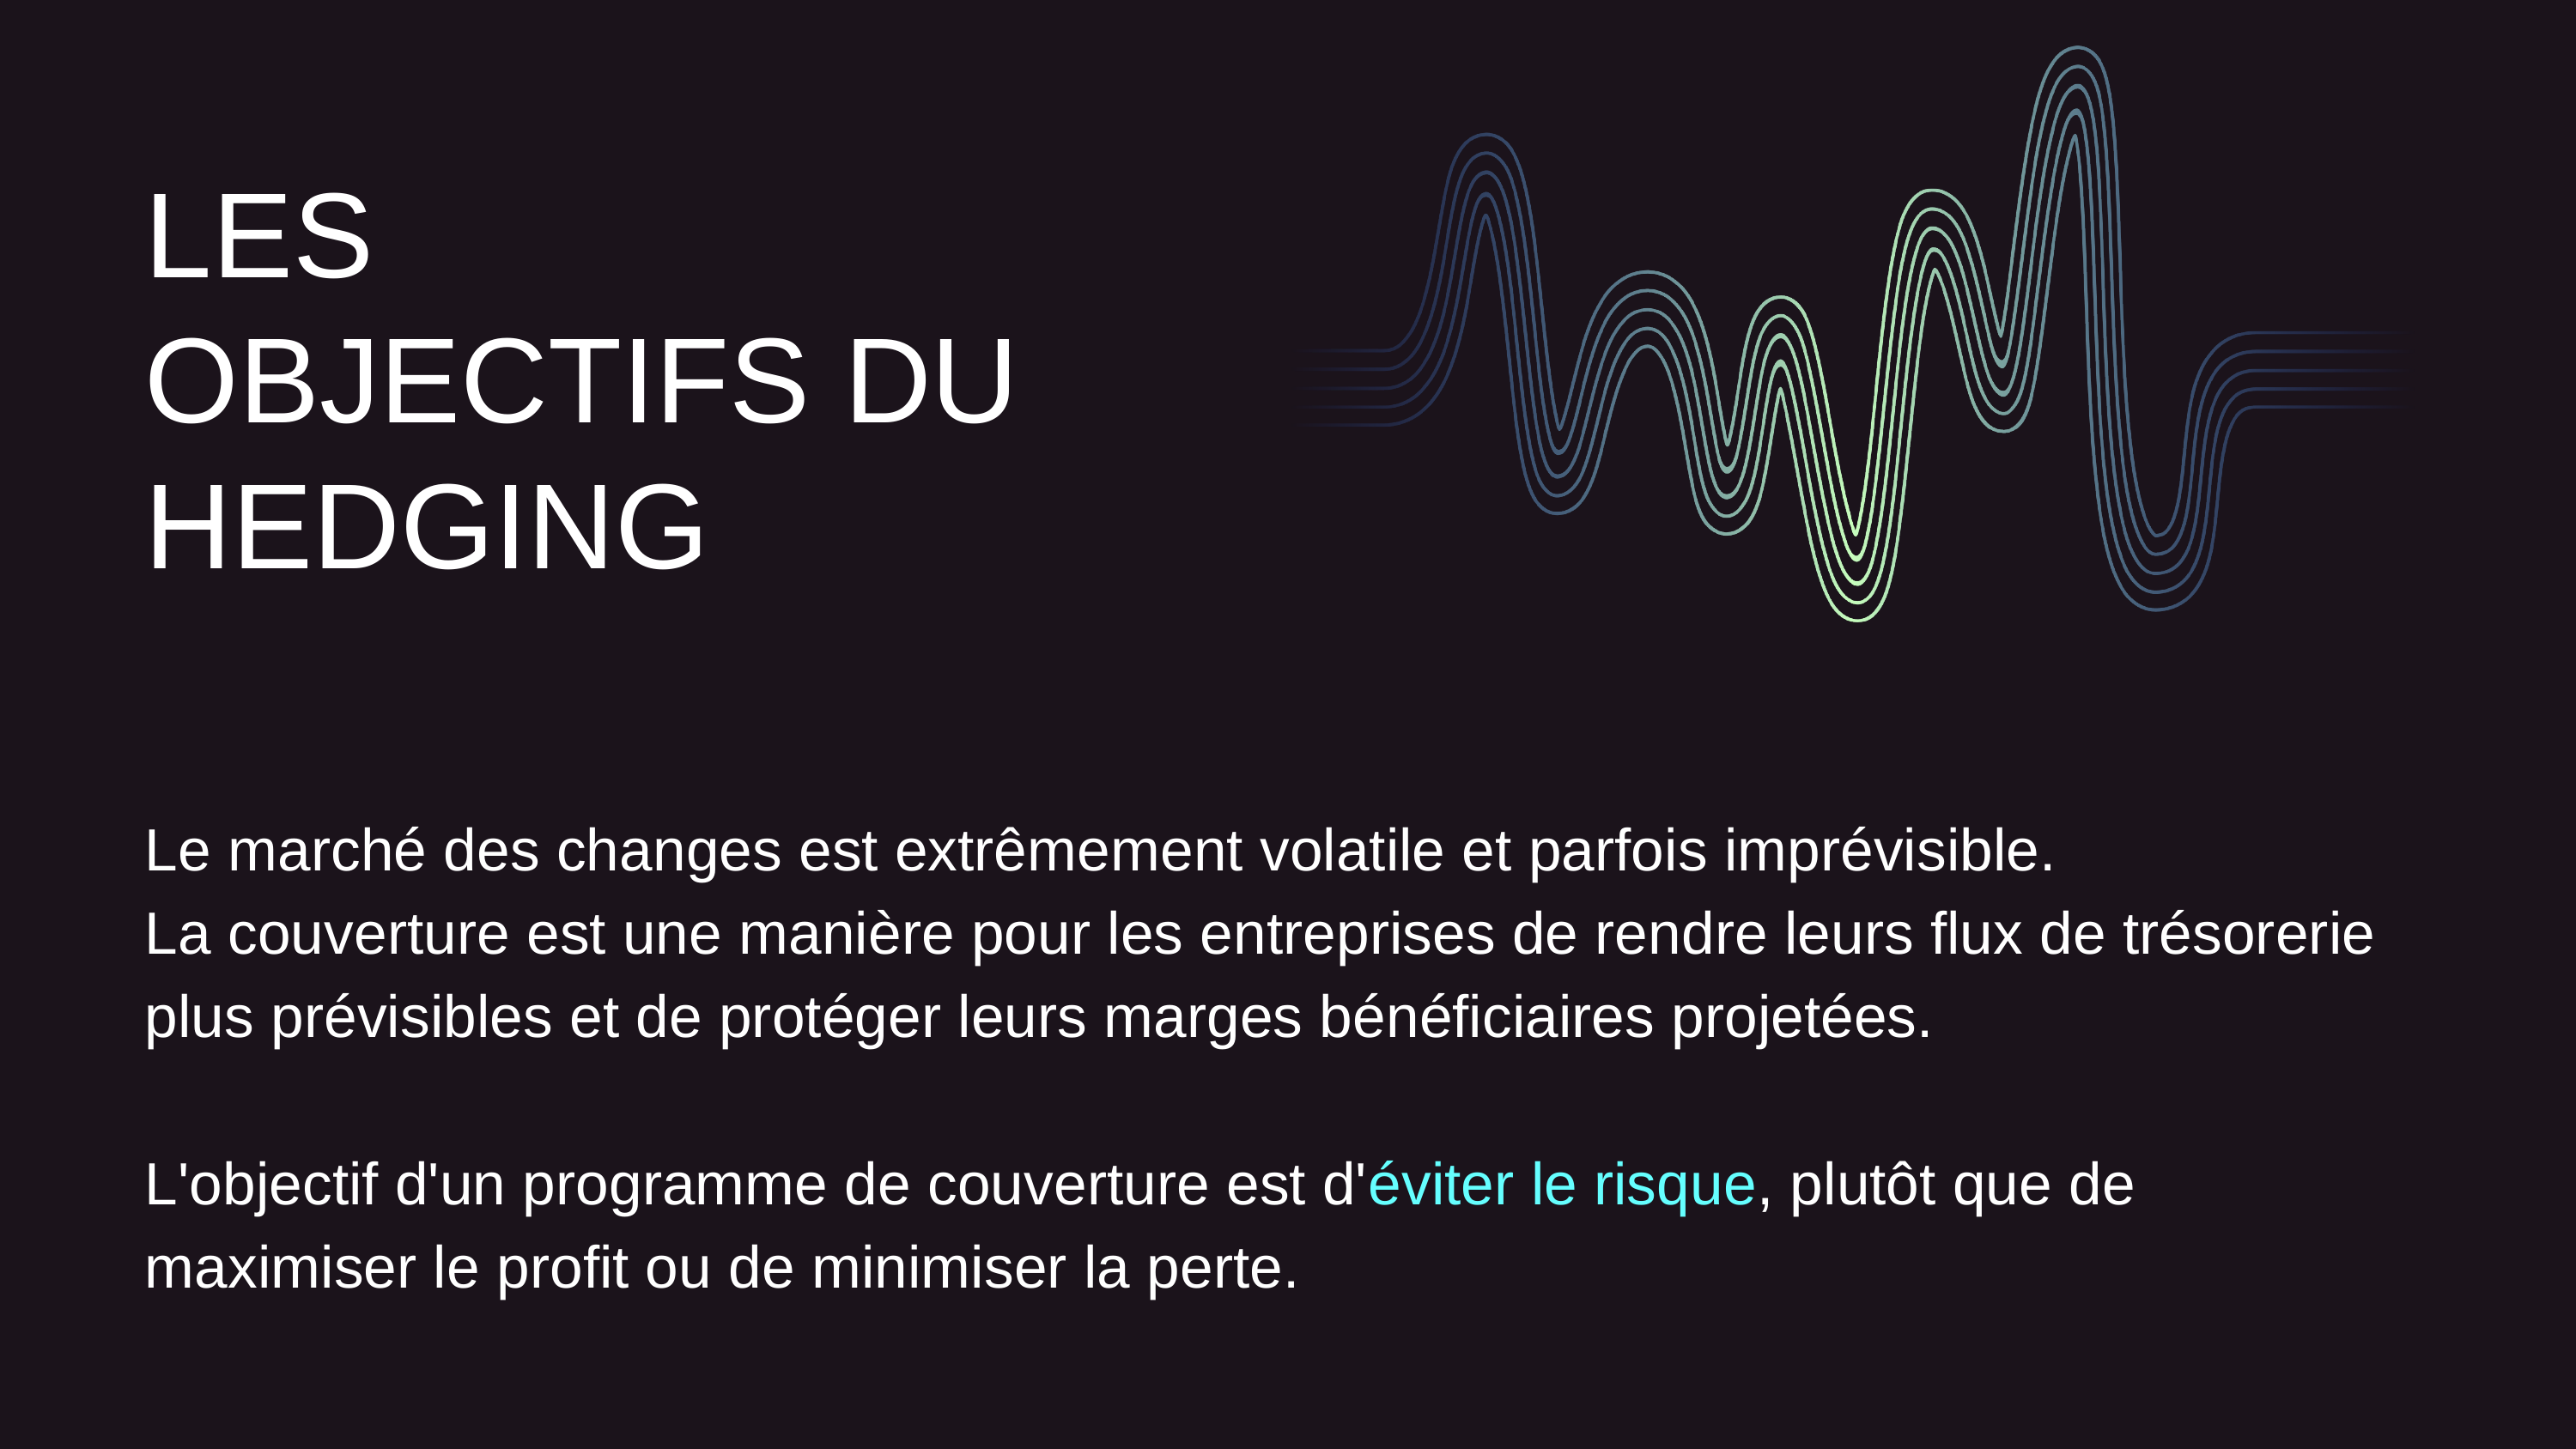

LES OBJECTIFS DU HEDGING
Le marché des changes est extrêmement volatile et parfois imprévisible.
La couverture est une manière pour les entreprises de rendre leurs flux de trésorerie plus prévisibles et de protéger leurs marges bénéficiaires projetées.

L'objectif d'un programme de couverture est d'éviter le risque, plutôt que de maximiser le profit ou de minimiser la perte.